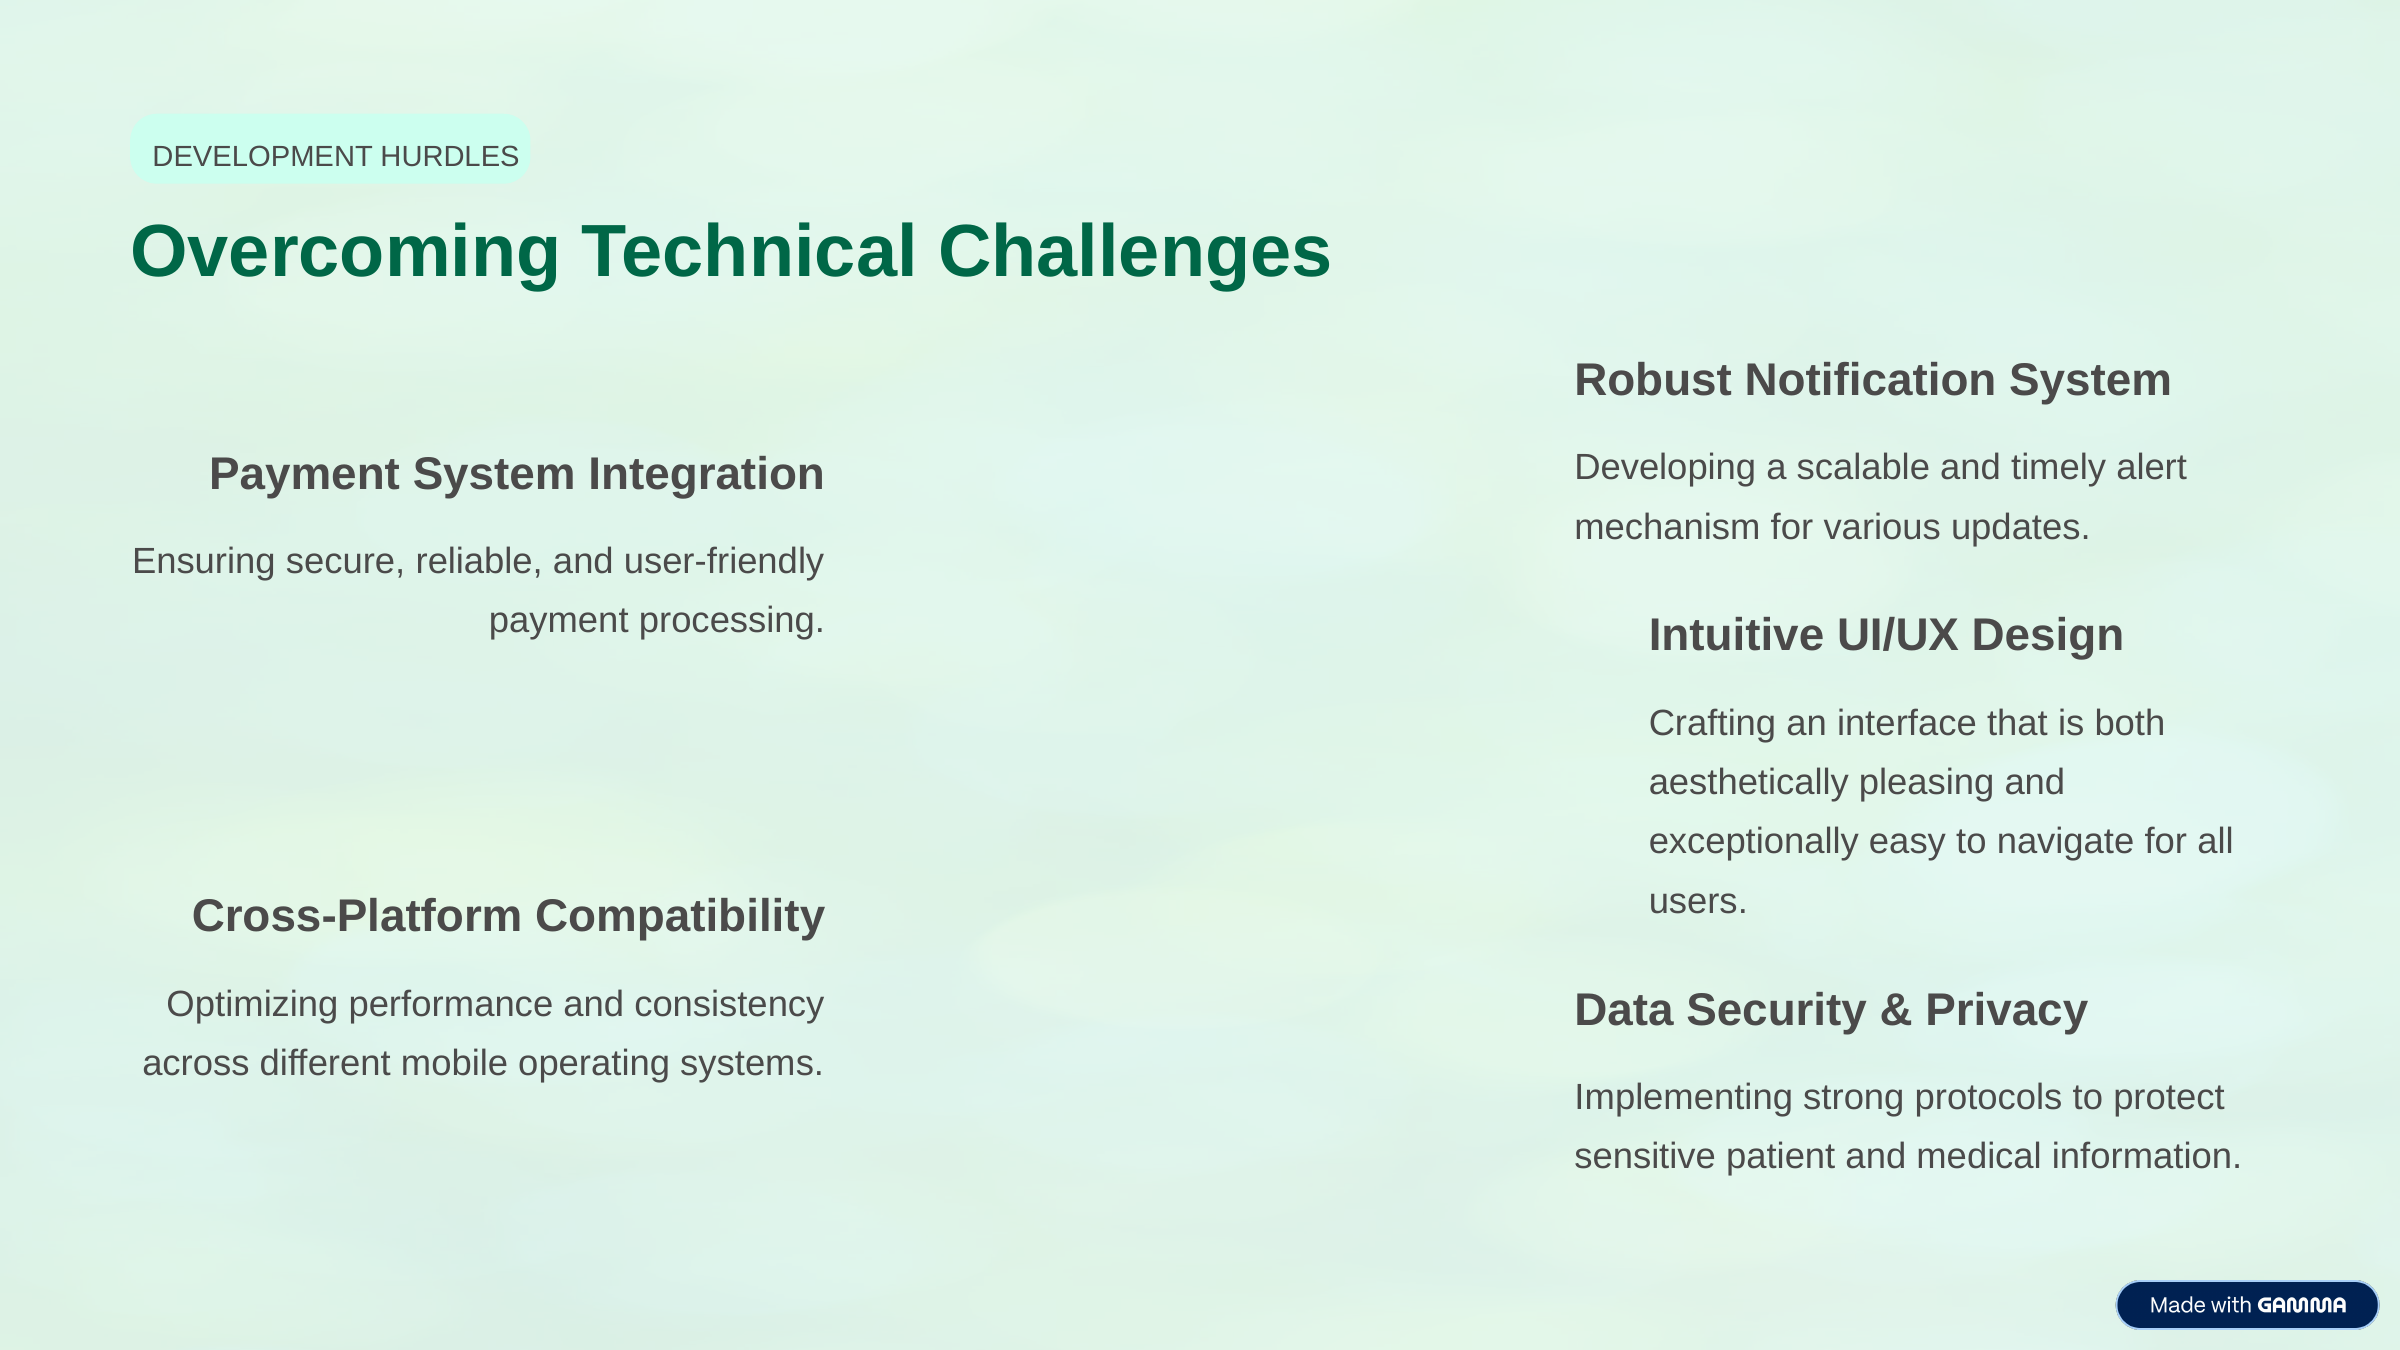

DEVELOPMENT HURDLES
Overcoming Technical Challenges
Robust Notification System
Developing a scalable and timely alert mechanism for various updates.
Payment System Integration
Ensuring secure, reliable, and user-friendly payment processing.
Intuitive UI/UX Design
Crafting an interface that is both aesthetically pleasing and exceptionally easy to navigate for all users.
Cross-Platform Compatibility
Optimizing performance and consistency across different mobile operating systems.
Data Security & Privacy
Implementing strong protocols to protect sensitive patient and medical information.